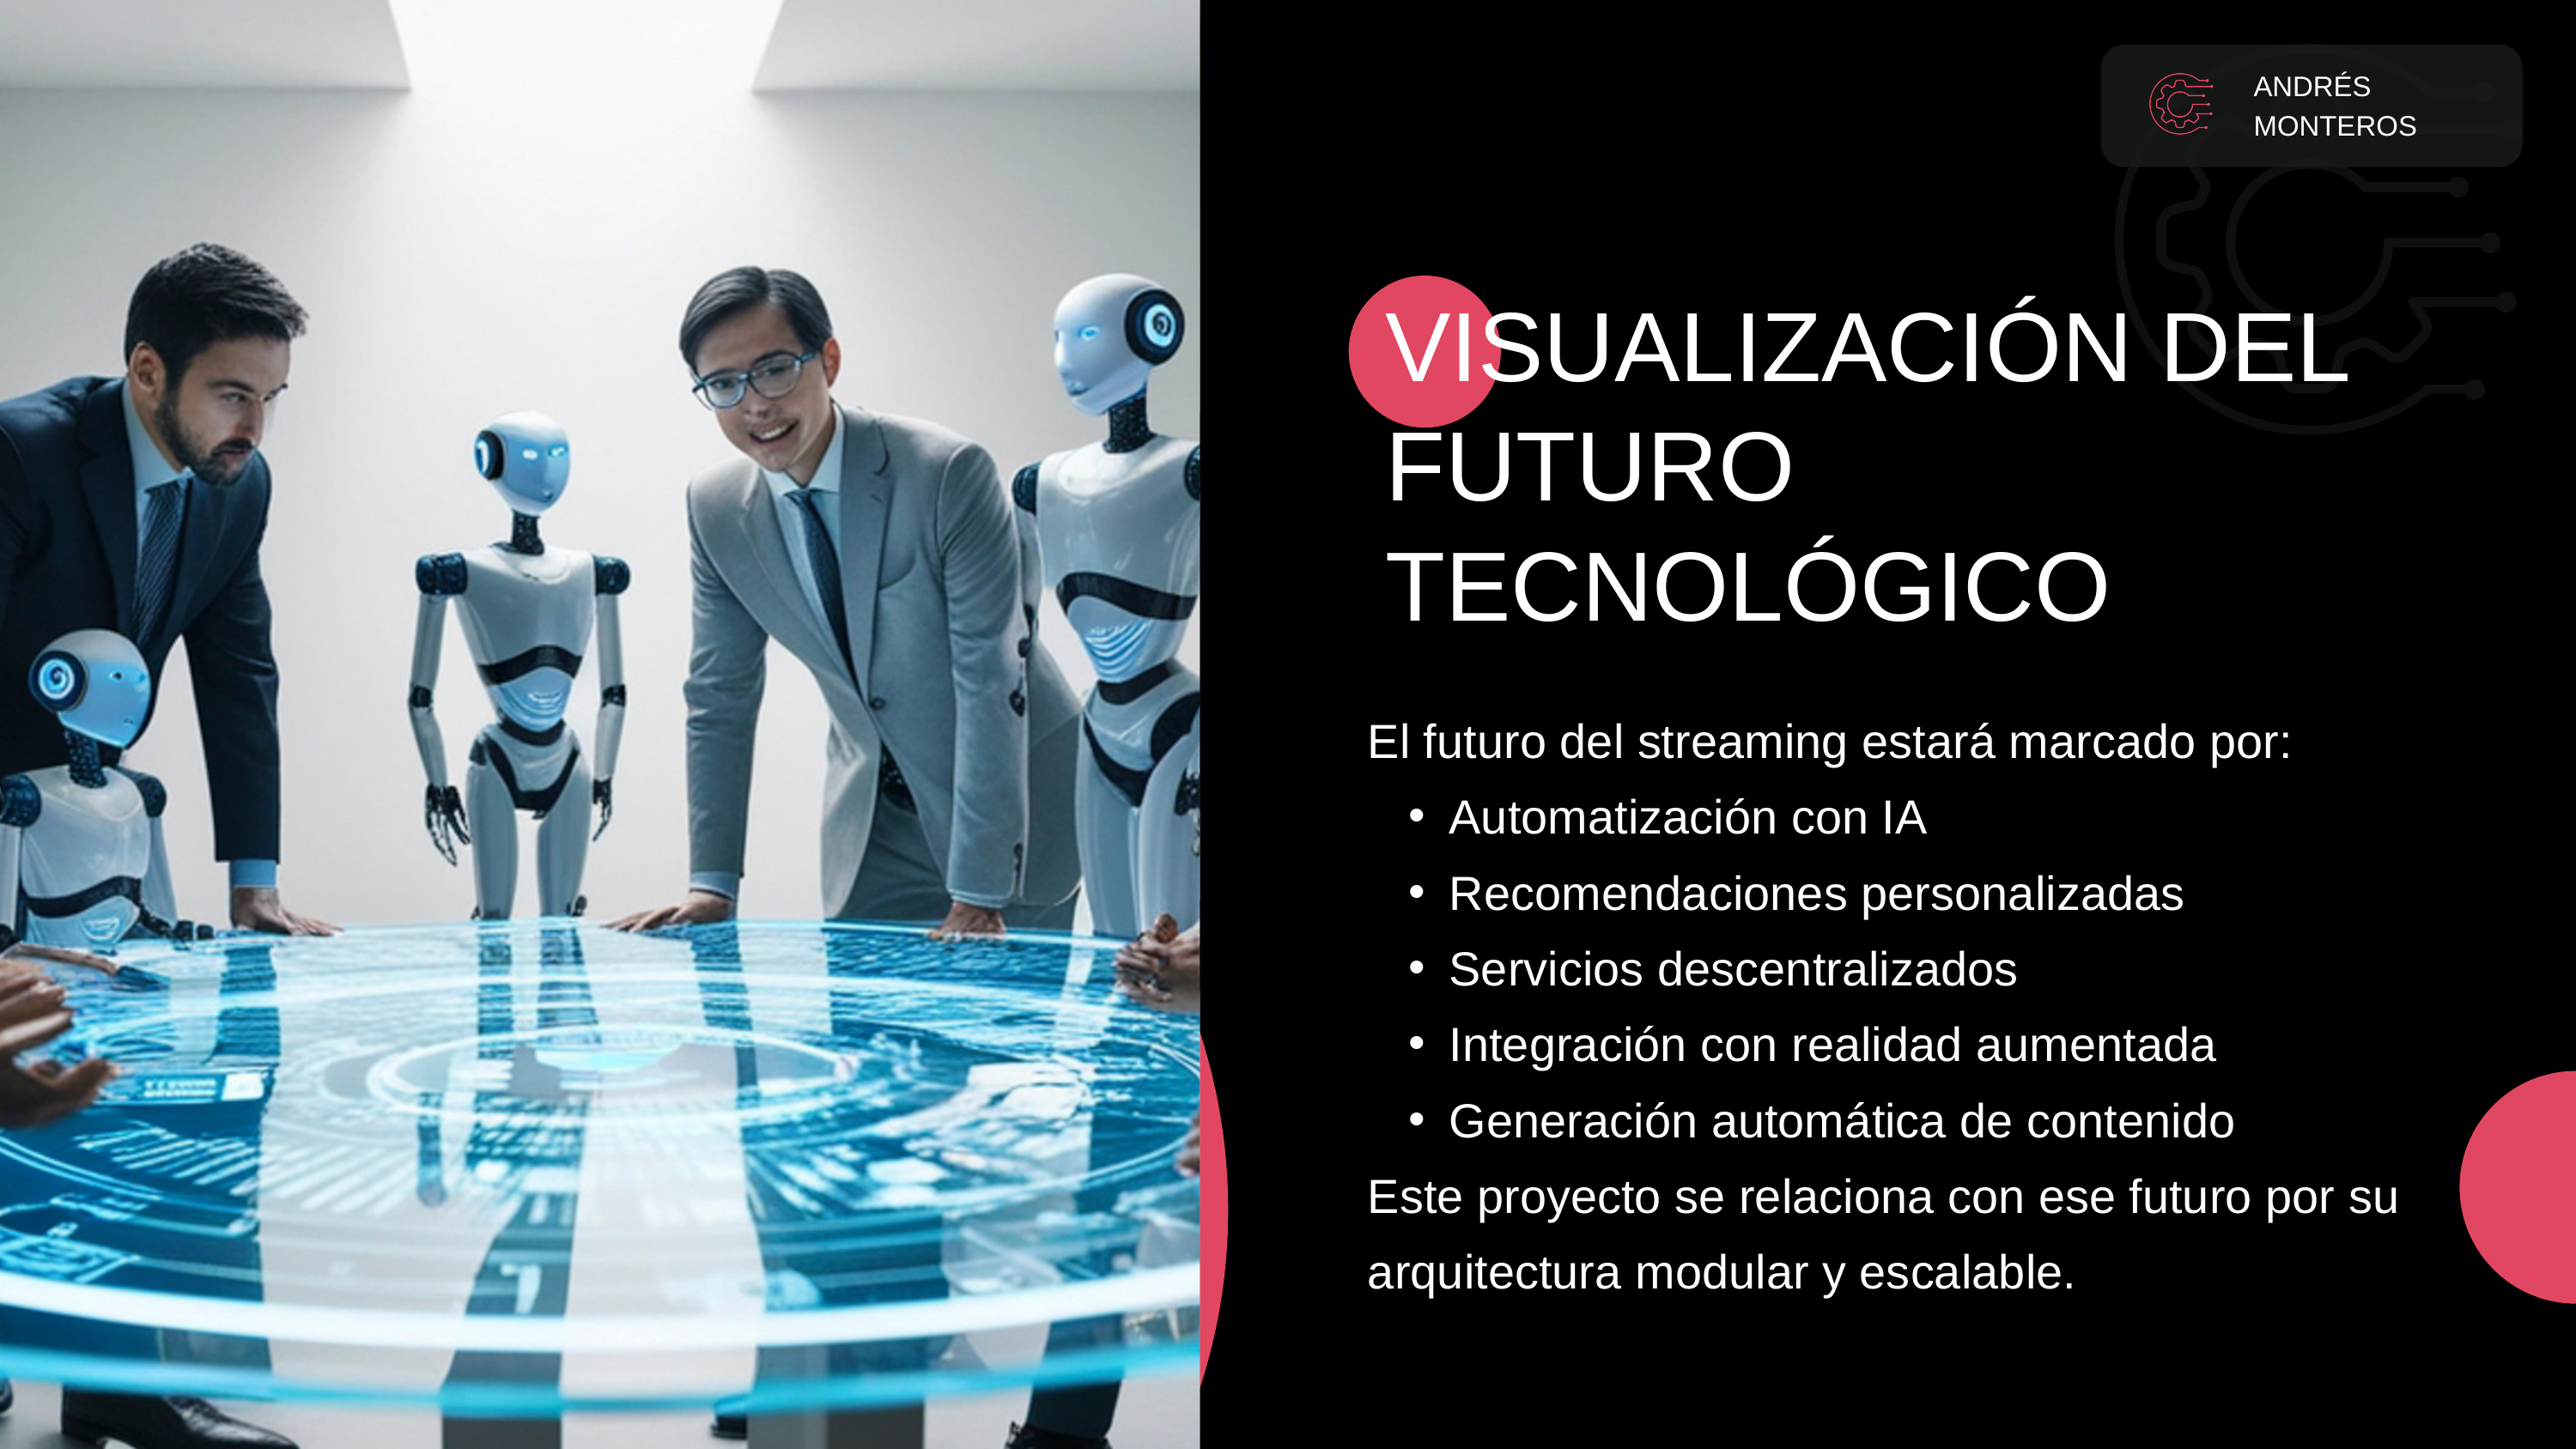

ANDRÉS MONTEROS

VISUALIZACIÓN DEL FUTURO TECNOLÓGICO

El futuro del streaming estará marcado por:
Automatización con IA
Recomendaciones personalizadas
Servicios descentralizados
Integración con realidad aumentada
Generación automática de contenido
Este proyecto se relaciona con ese futuro por su arquitectura modular y escalable.